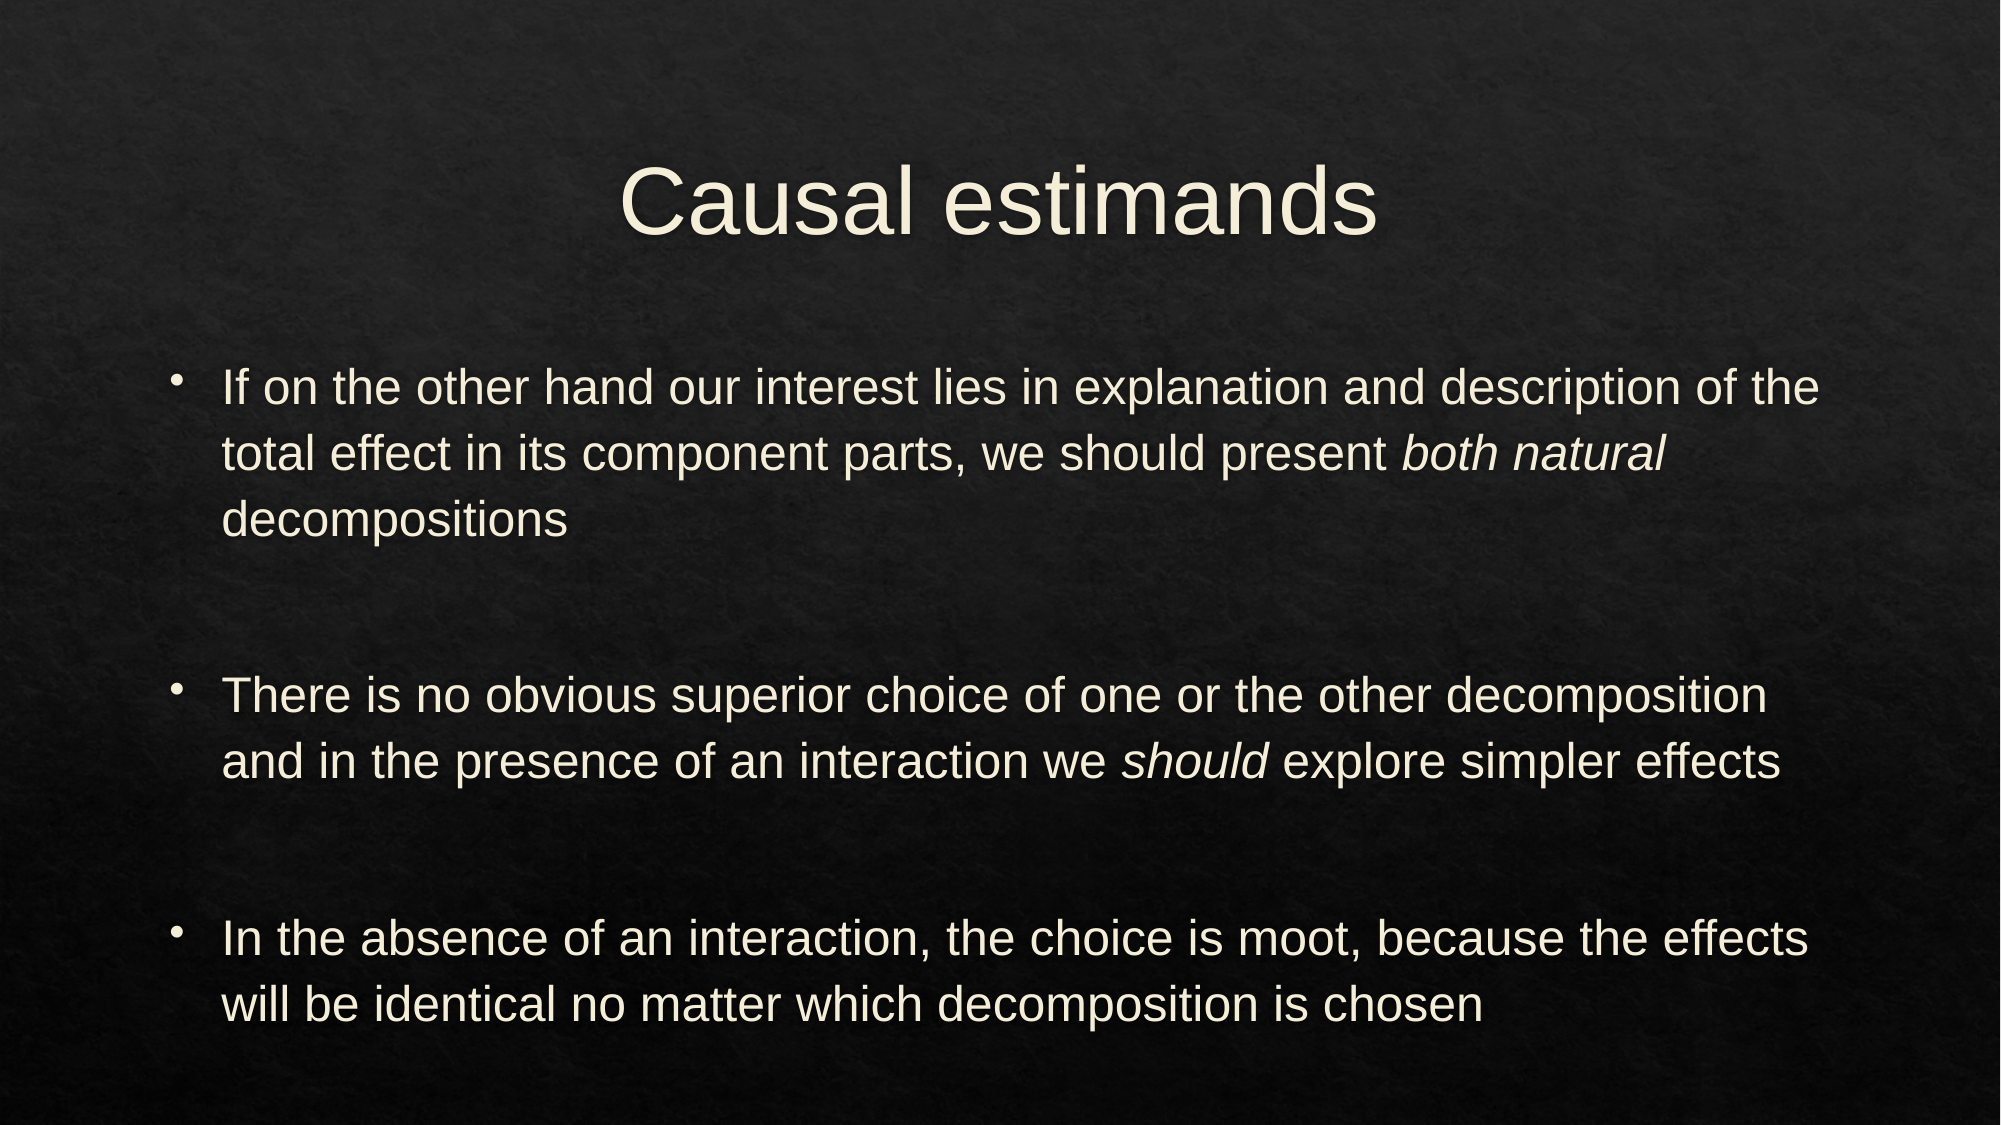

# Causal estimands
If on the other hand our interest lies in explanation and description of the total effect in its component parts, we should present both natural decompositions

There is no obvious superior choice of one or the other decomposition and in the presence of an interaction we should explore simpler effects

In the absence of an interaction, the choice is moot, because the effects will be identical no matter which decomposition is chosen